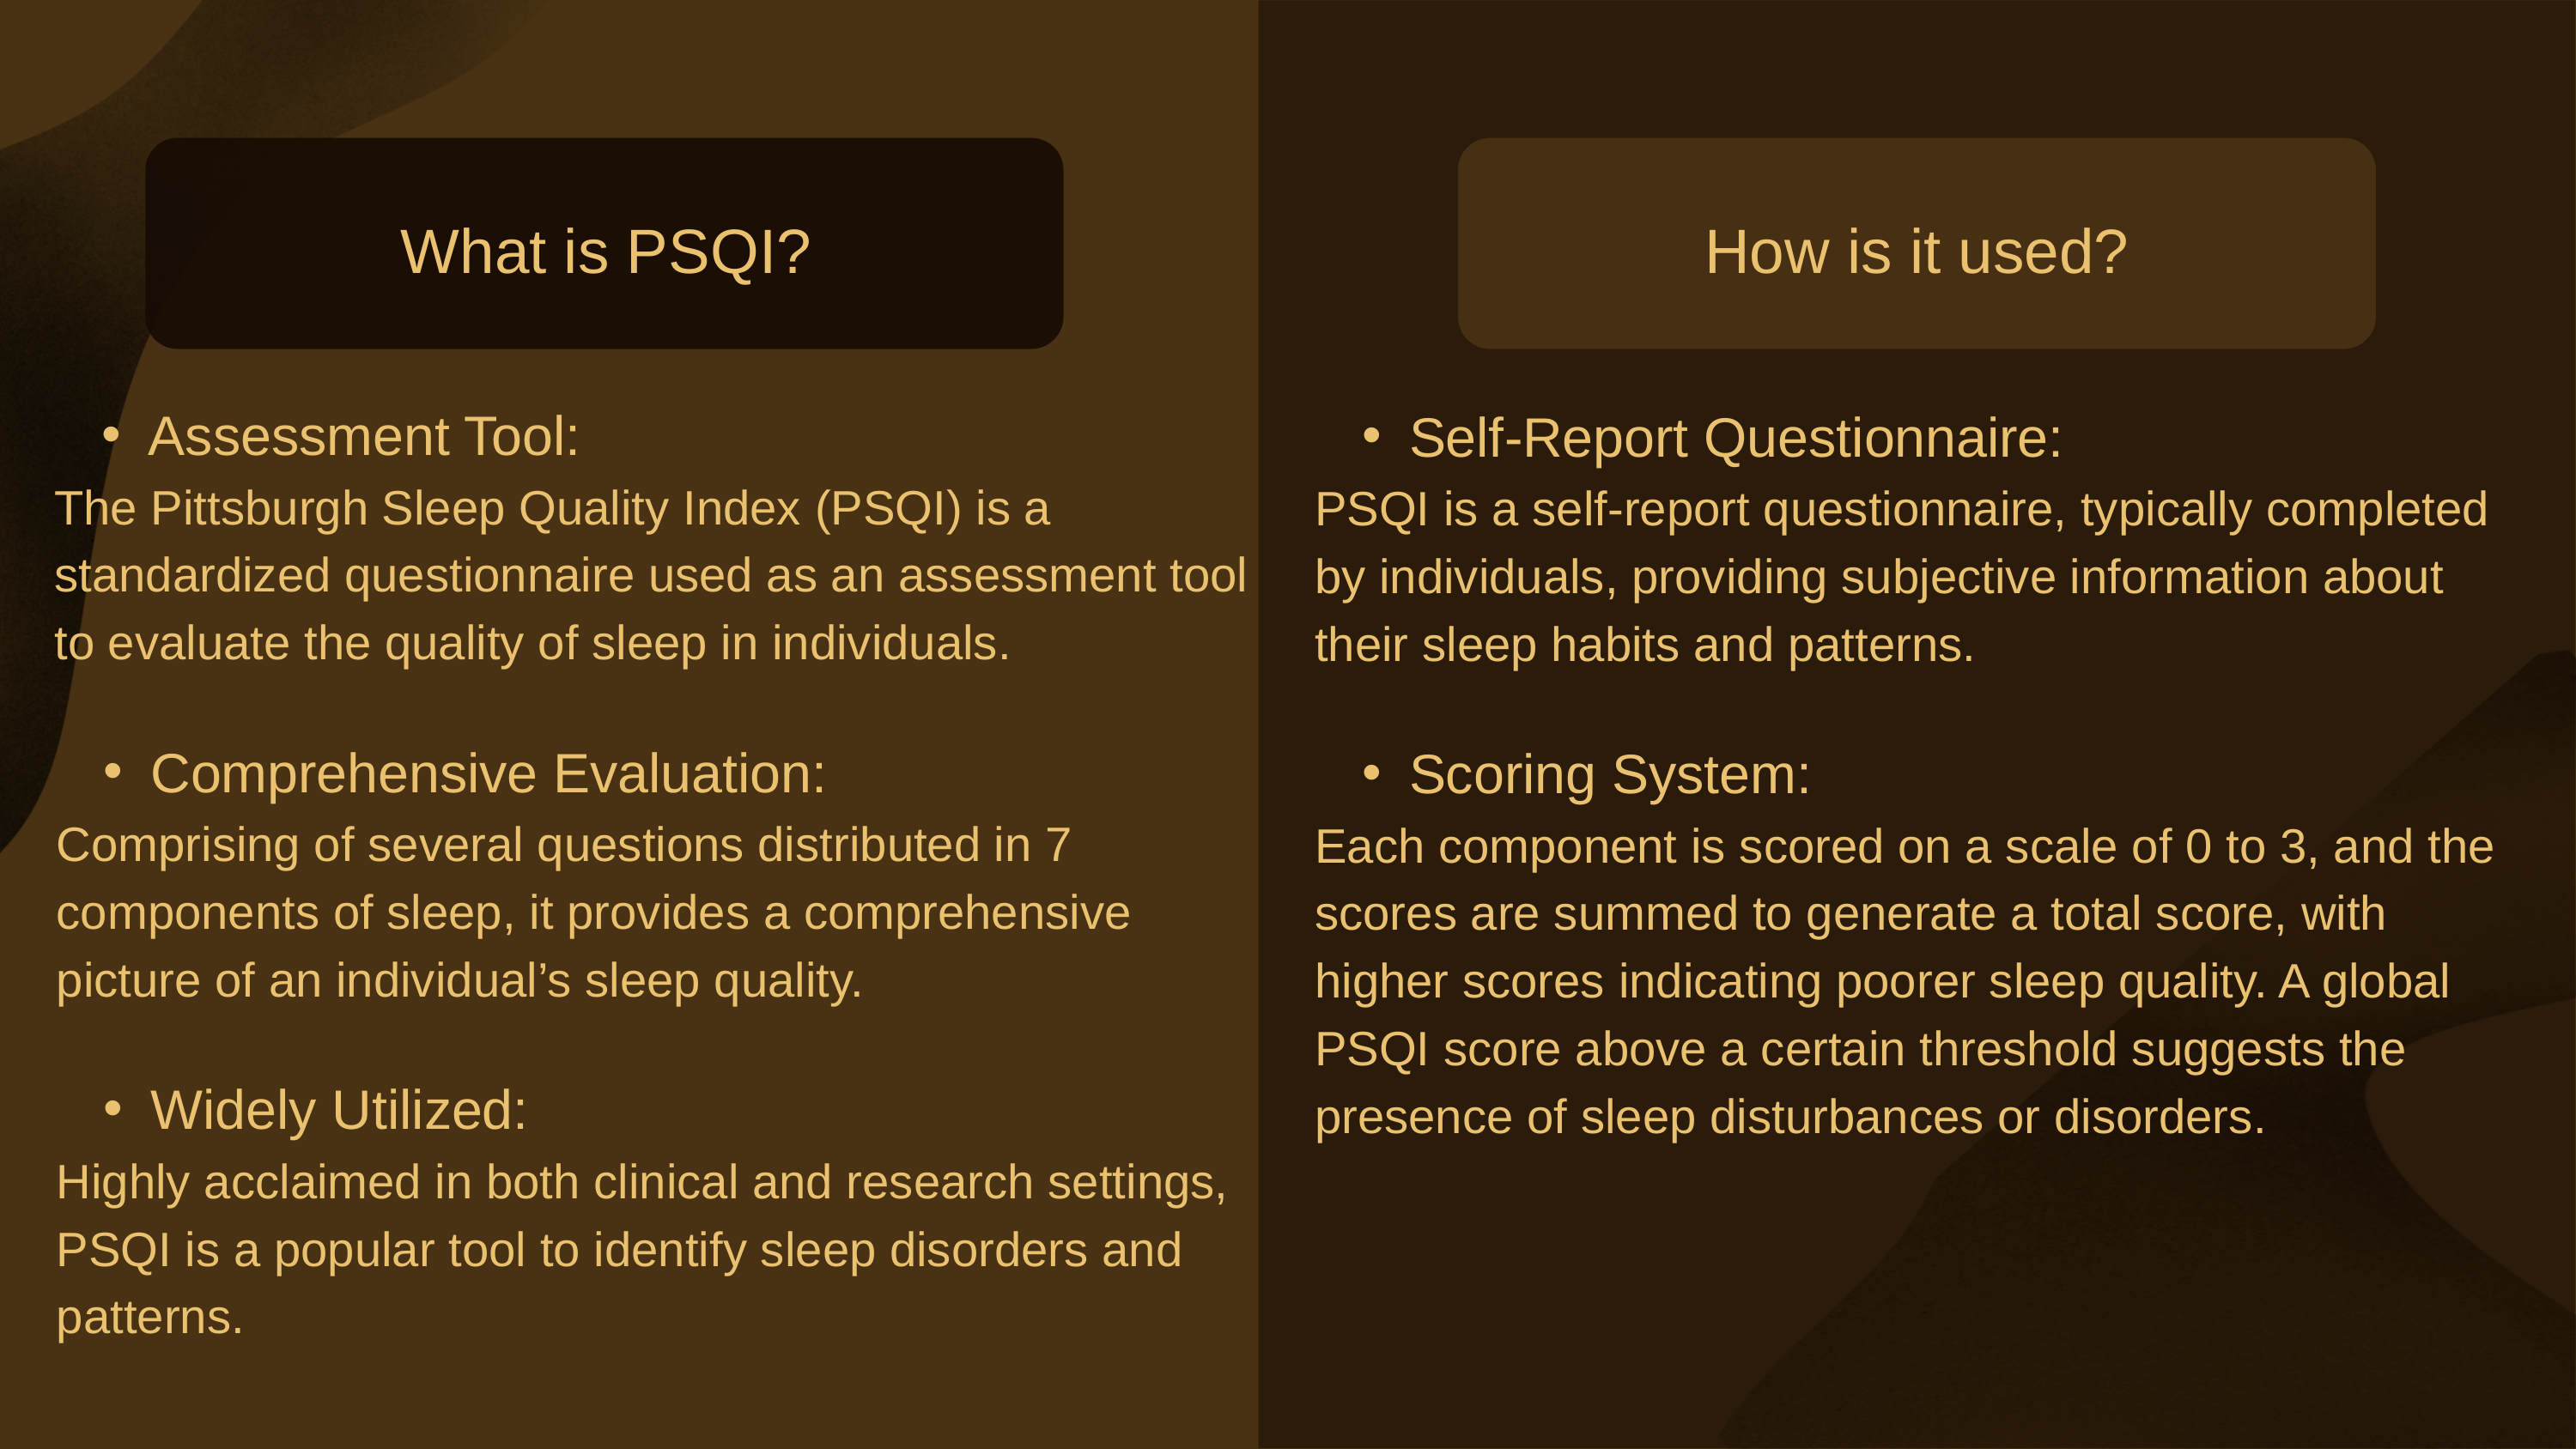

What is PSQI?
How is it used?
Assessment Tool:
The Pittsburgh Sleep Quality Index (PSQI) is a standardized questionnaire used as an assessment tool to evaluate the quality of sleep in individuals.
Self-Report Questionnaire:
PSQI is a self-report questionnaire, typically completed by individuals, providing subjective information about their sleep habits and patterns.

Comprehensive Evaluation:
Comprising of several questions distributed in 7 components of sleep, it provides a comprehensive picture of an individual’s sleep quality.
Scoring System:
Each component is scored on a scale of 0 to 3, and the scores are summed to generate a total score, with higher scores indicating poorer sleep quality. A global PSQI score above a certain threshold suggests the presence of sleep disturbances or disorders.
Widely Utilized:
Highly acclaimed in both clinical and research settings, PSQI is a popular tool to identify sleep disorders and patterns.